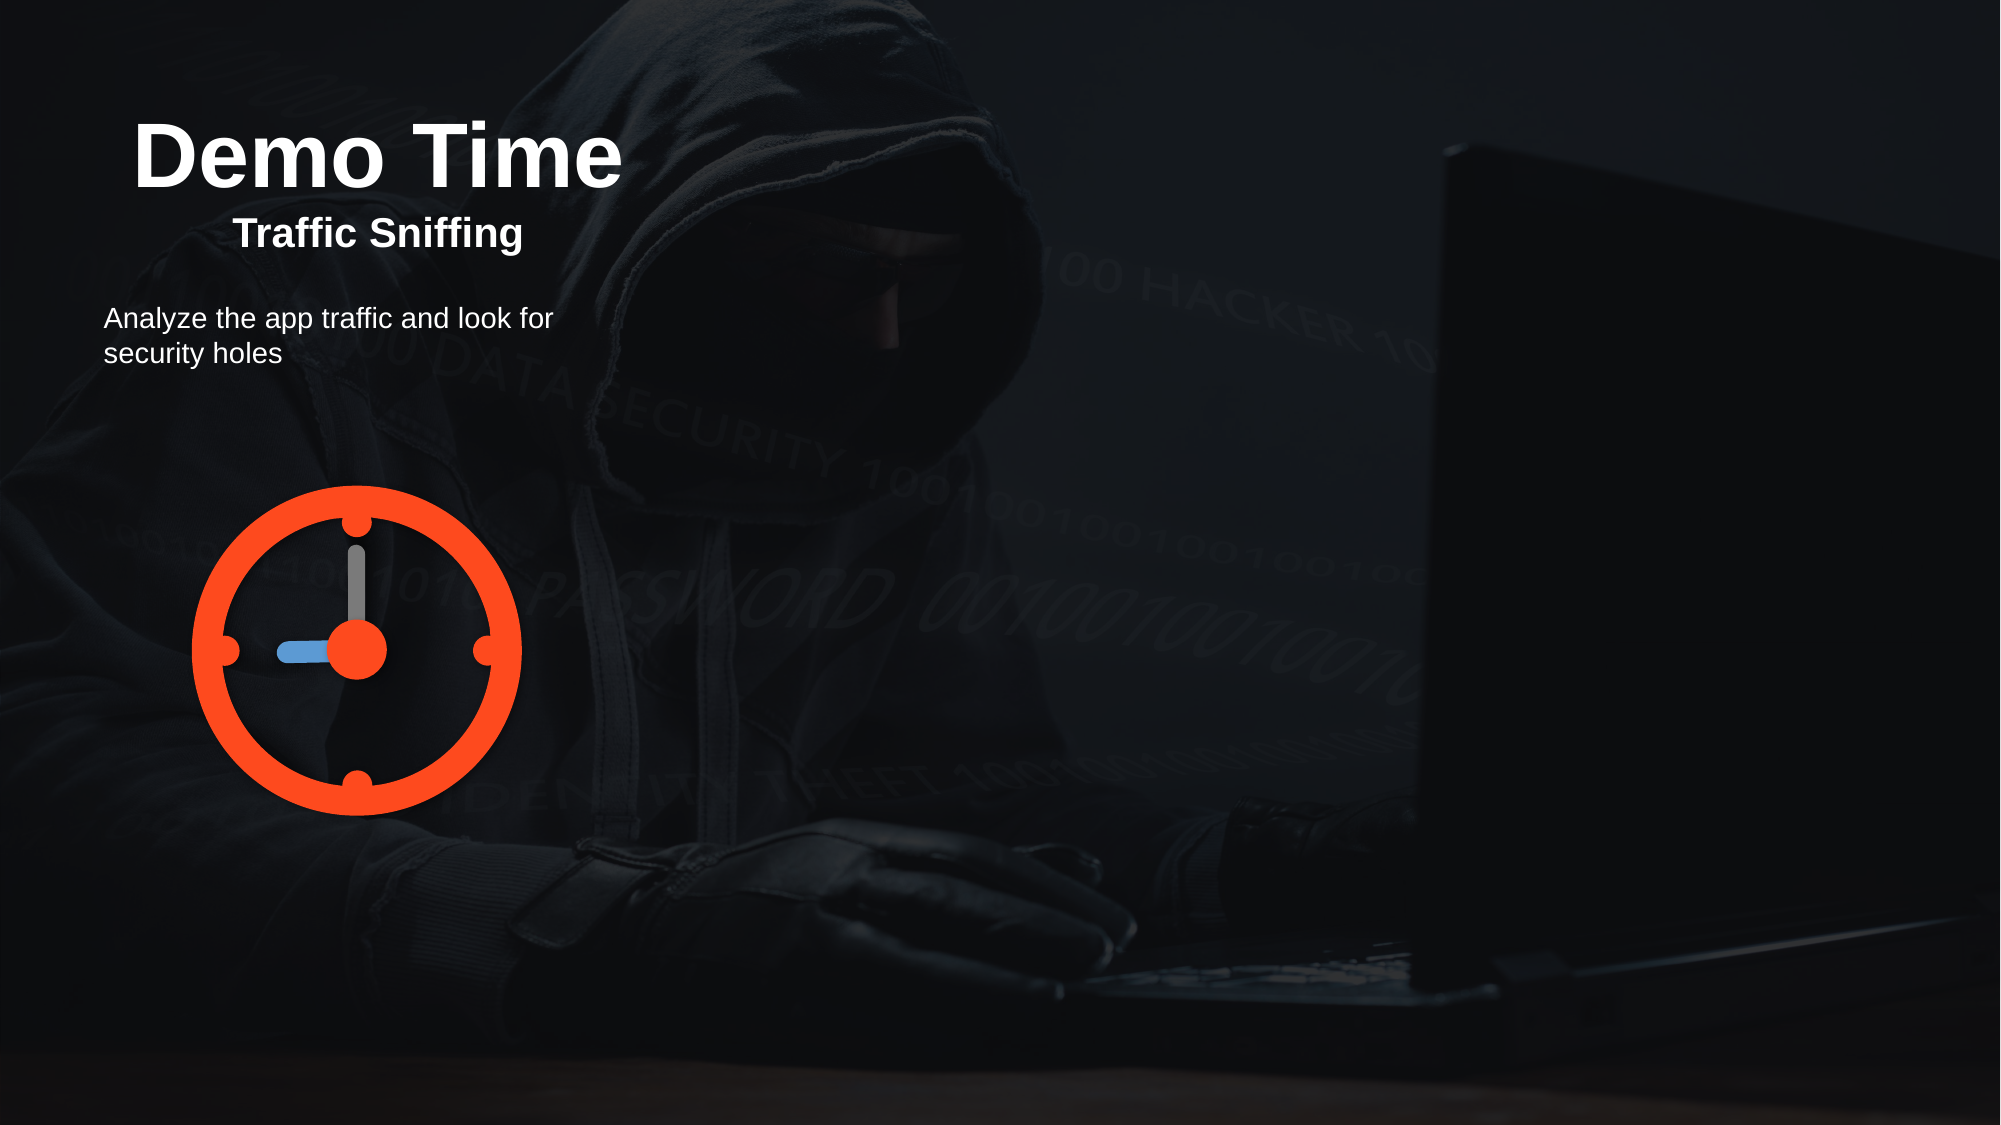

Demo Time
Traffic Sniffing
Analyze the app traffic and look for security holes